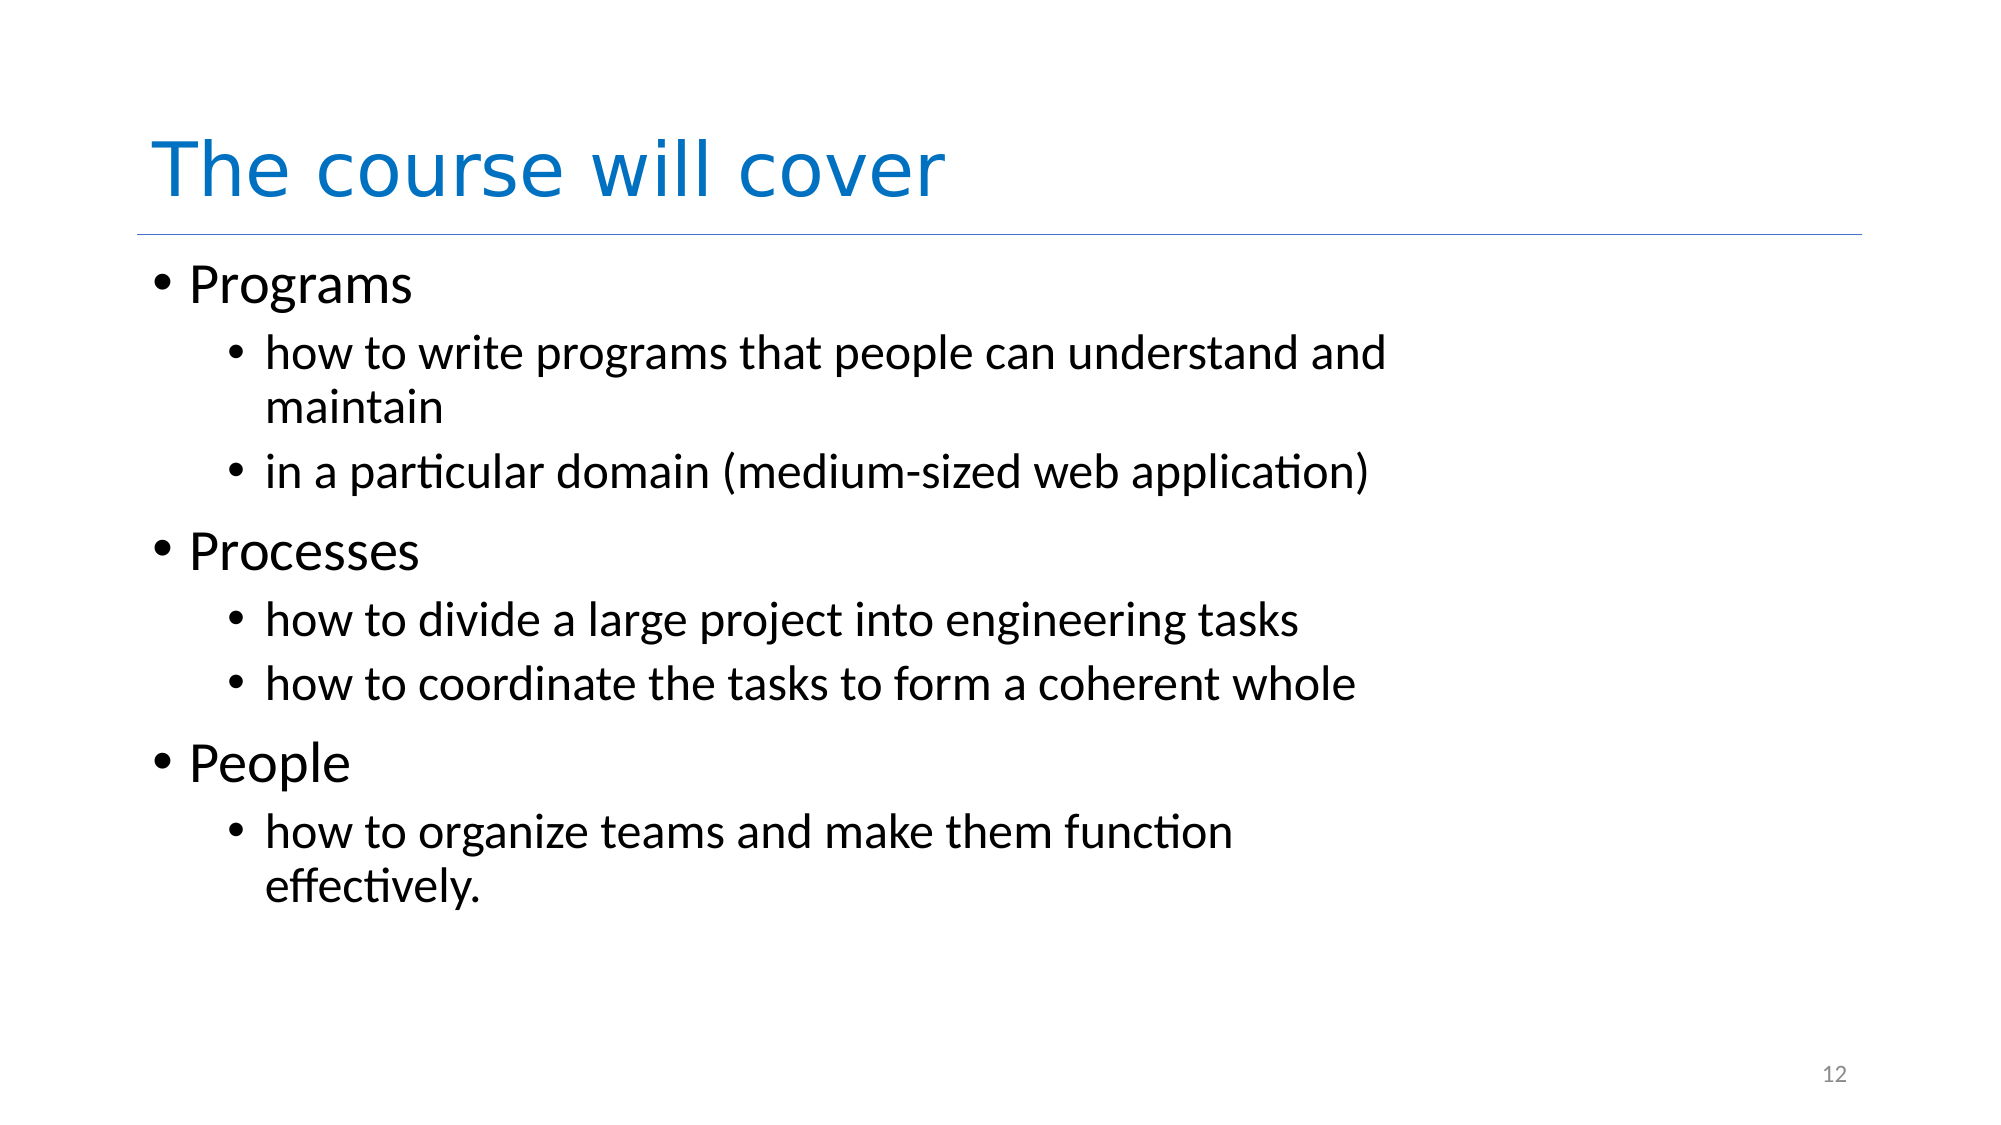

# The course will cover
Programs
how to write programs that people can understand and maintain
in a particular domain (medium-sized web application)
Processes
how to divide a large project into engineering tasks
how to coordinate the tasks to form a coherent whole
People
how to organize teams and make them function effectively.

12